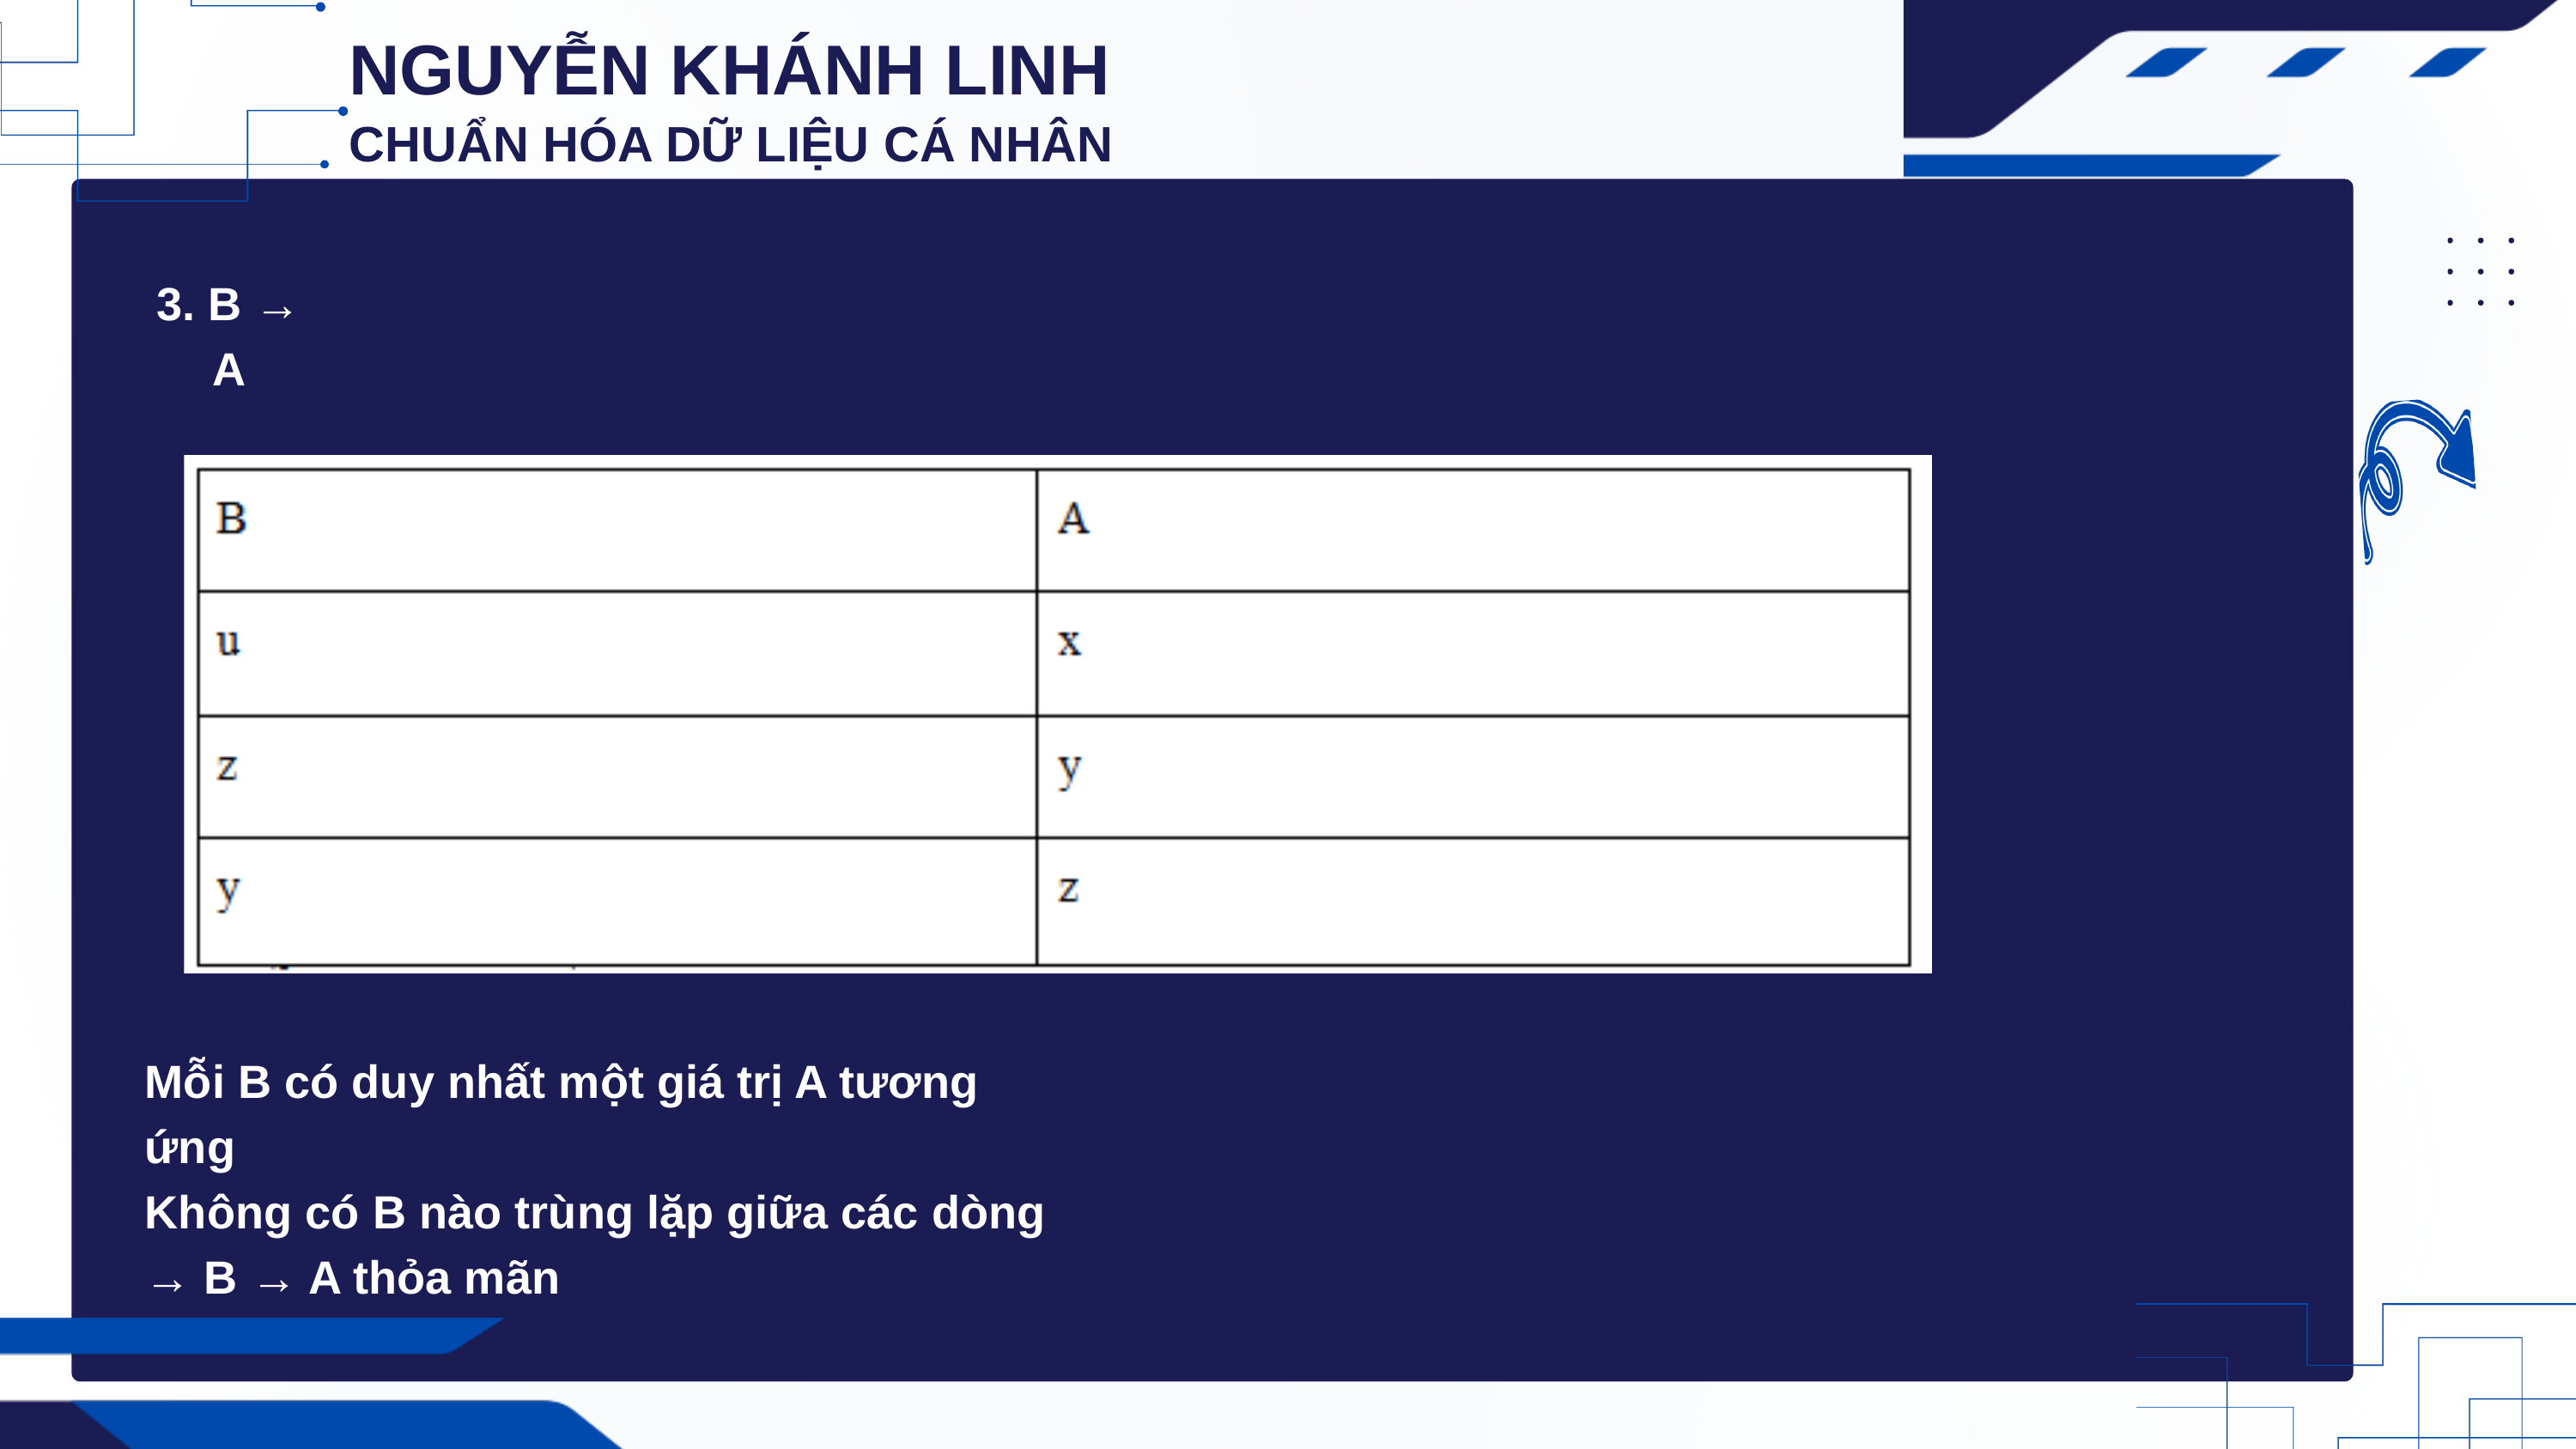

NGUYỄN KHÁNH LINH
CHUẨN HÓA DỮ LIỆU CÁ NHÂN

3. B → A

Mỗi B có duy nhất một giá trị A tương ứng
Không có B nào trùng lặp giữa các dòng
→ B → A thỏa mãn